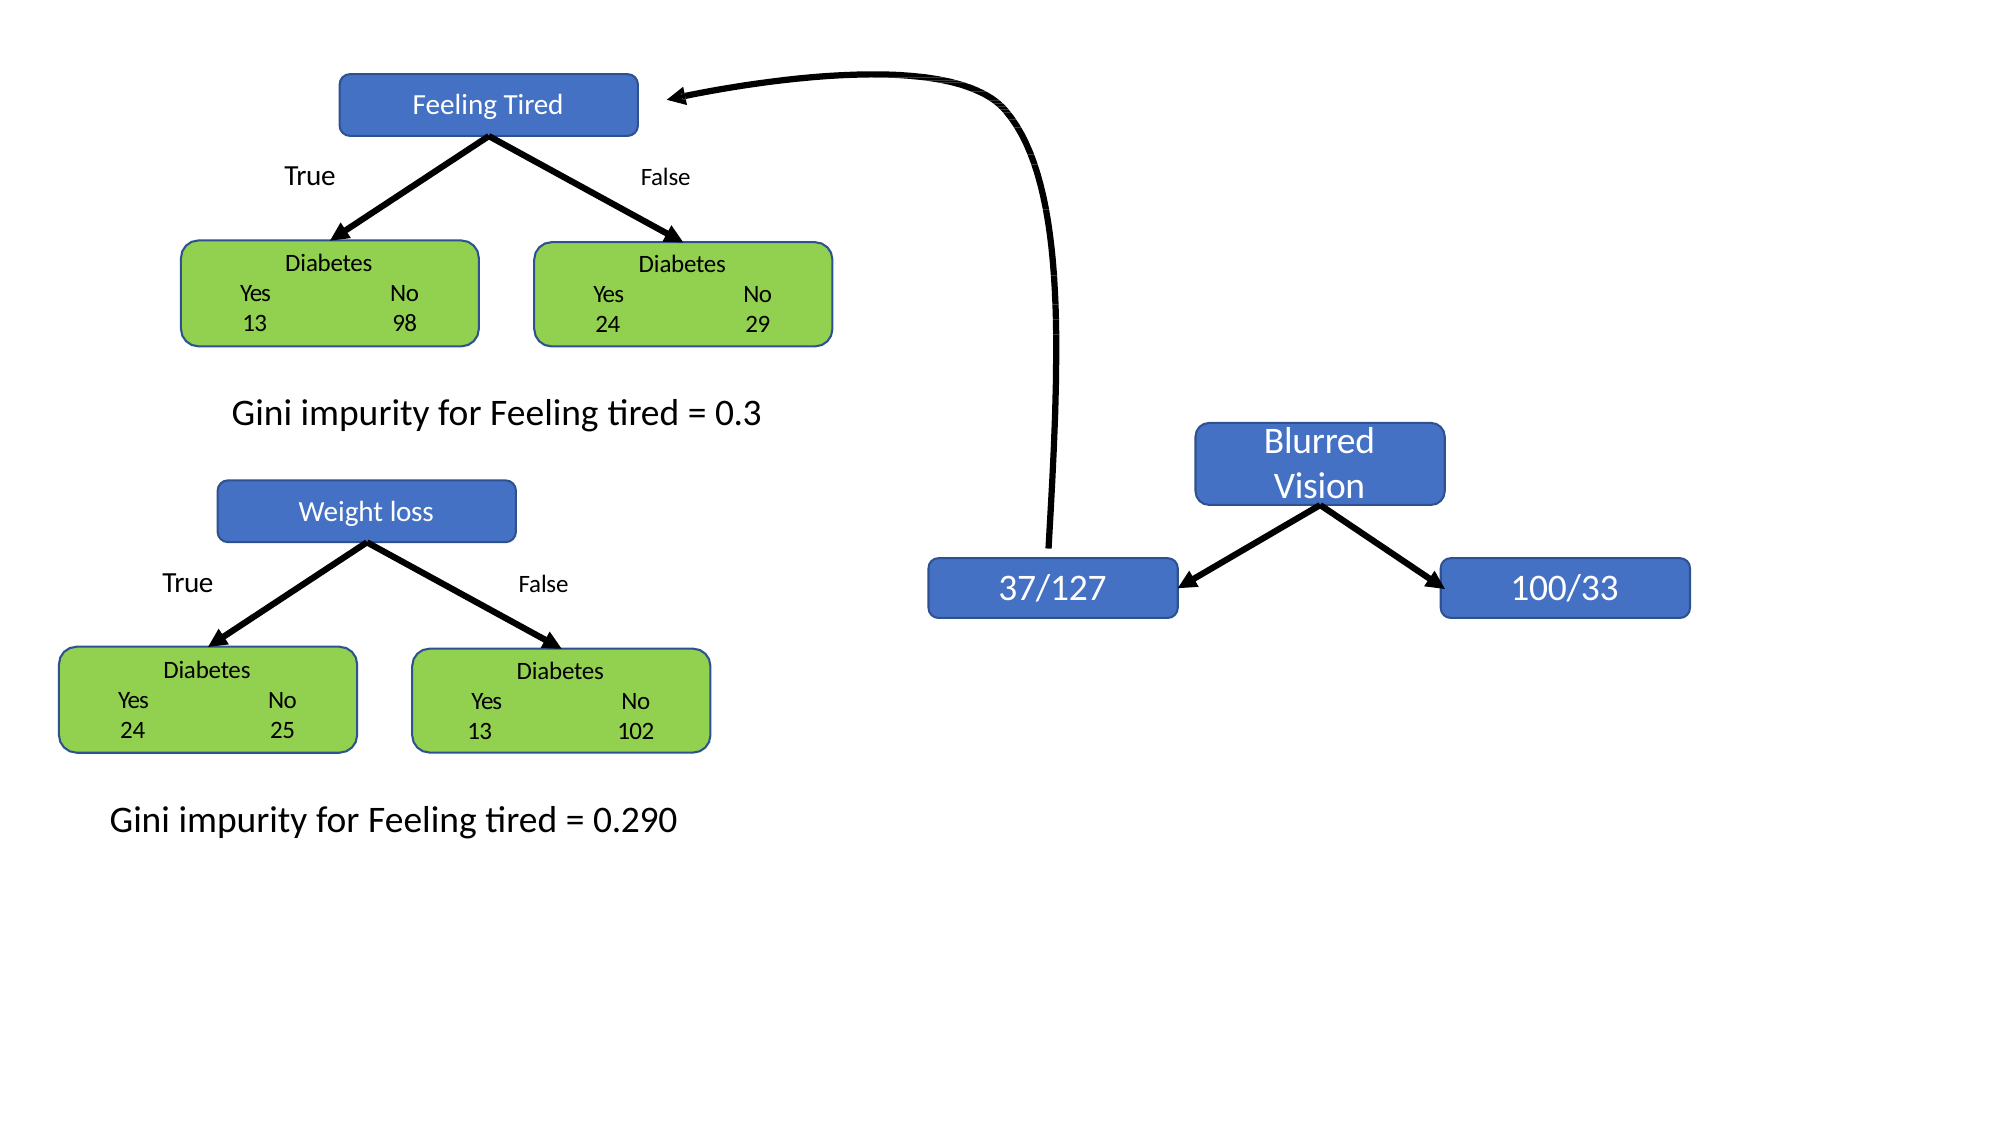

Feeling Tired

True
False

Diabetes
Diabetes
Yes 13
No 98
Yes 24
No 29
Gini impurity for Feeling tired = 0.3
Blurred
Vision

Weight loss

True
37/127
100/33
False

Diabetes
Diabetes
Yes 24
No 25
Yes 13
No 102
Gini impurity for Feeling tired = 0.290